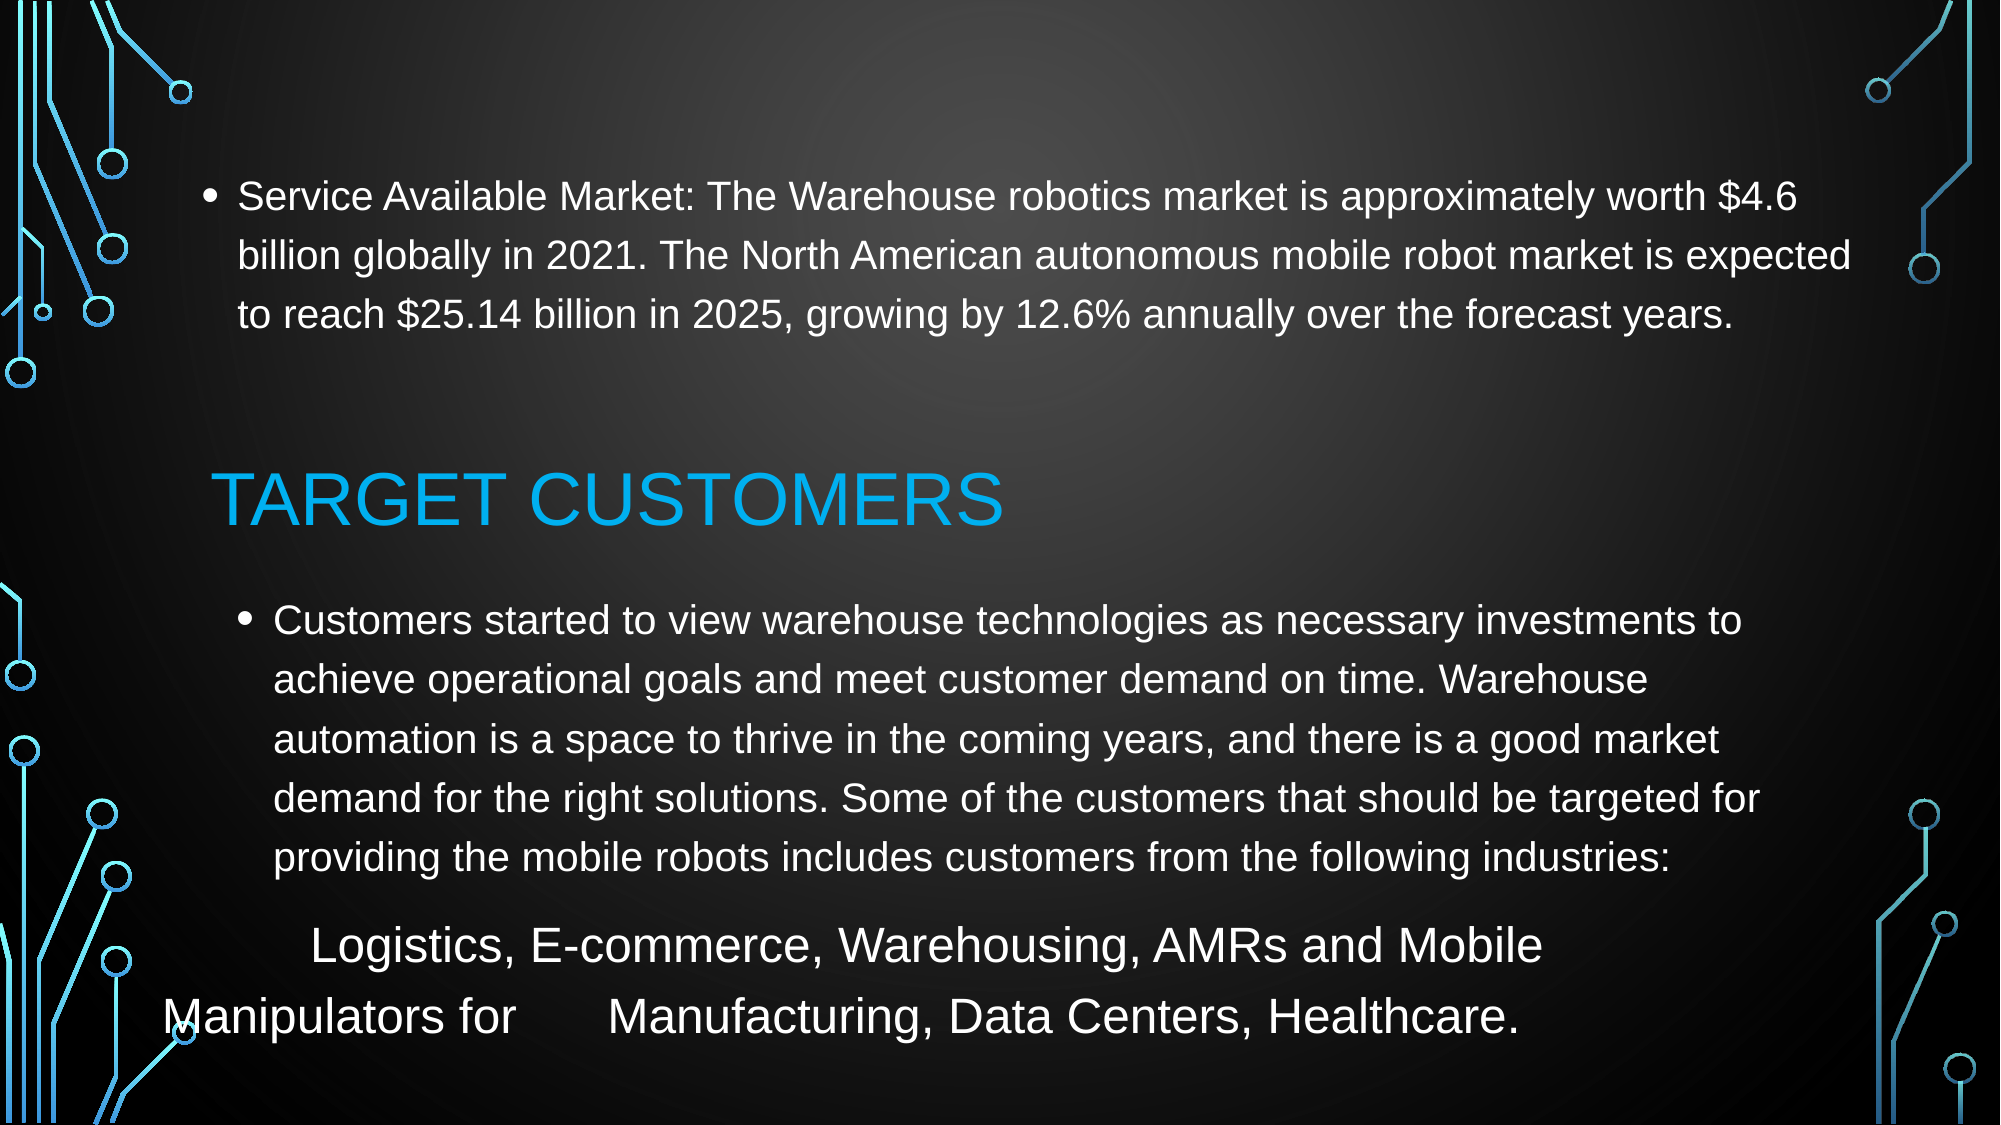

Service Available Market: The Warehouse robotics market is approximately worth $4.6 billion globally in 2021. The North American autonomous mobile robot market is expected to reach $25.14 billion in 2025, growing by 12.6% annually over the forecast years.

# Target Customers

Customers started to view warehouse technologies as necessary investments to achieve operational goals and meet customer demand on time. Warehouse automation is a space to thrive in the coming years, and there is a good market demand for the right solutions. Some of the customers that should be targeted for providing the mobile robots includes customers from the following industries:
 	Logistics, E-commerce, Warehousing, AMRs and Mobile Manipulators for    	Manufacturing, Data Centers, Healthcare.